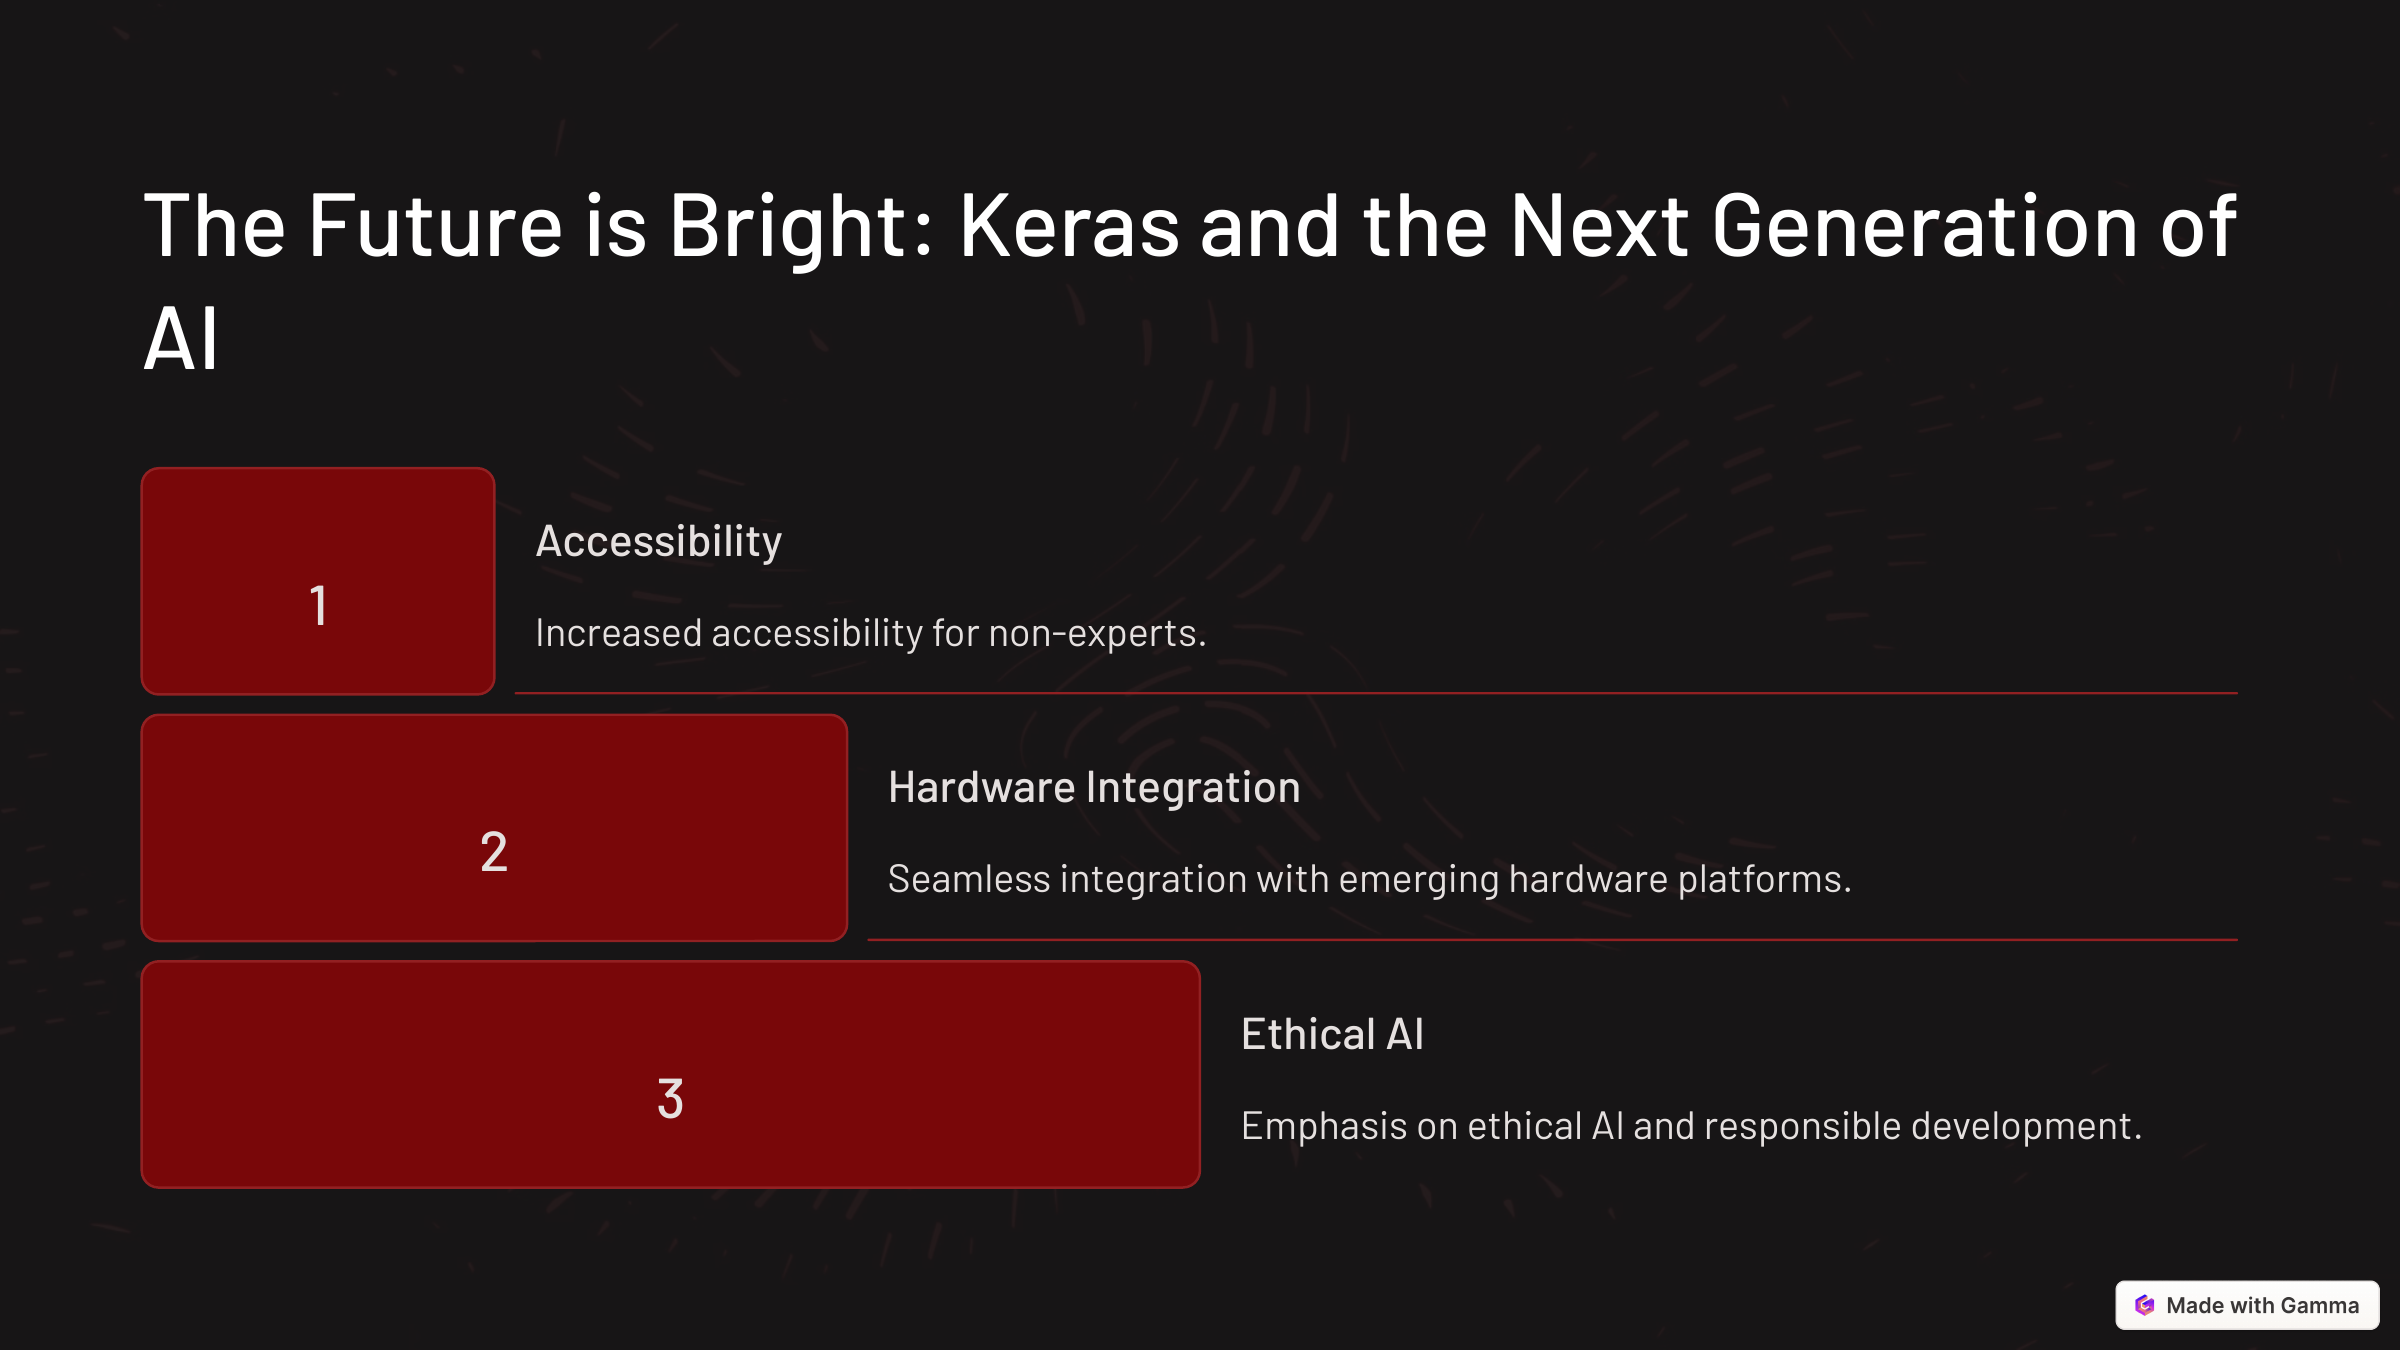

The Future is Bright: Keras and the Next Generation of AI

Accessibility
1
Increased accessibility for non-experts.

Hardware Integration
2
Seamless integration with emerging hardware platforms.

Ethical AI
3
Emphasis on ethical AI and responsible development.